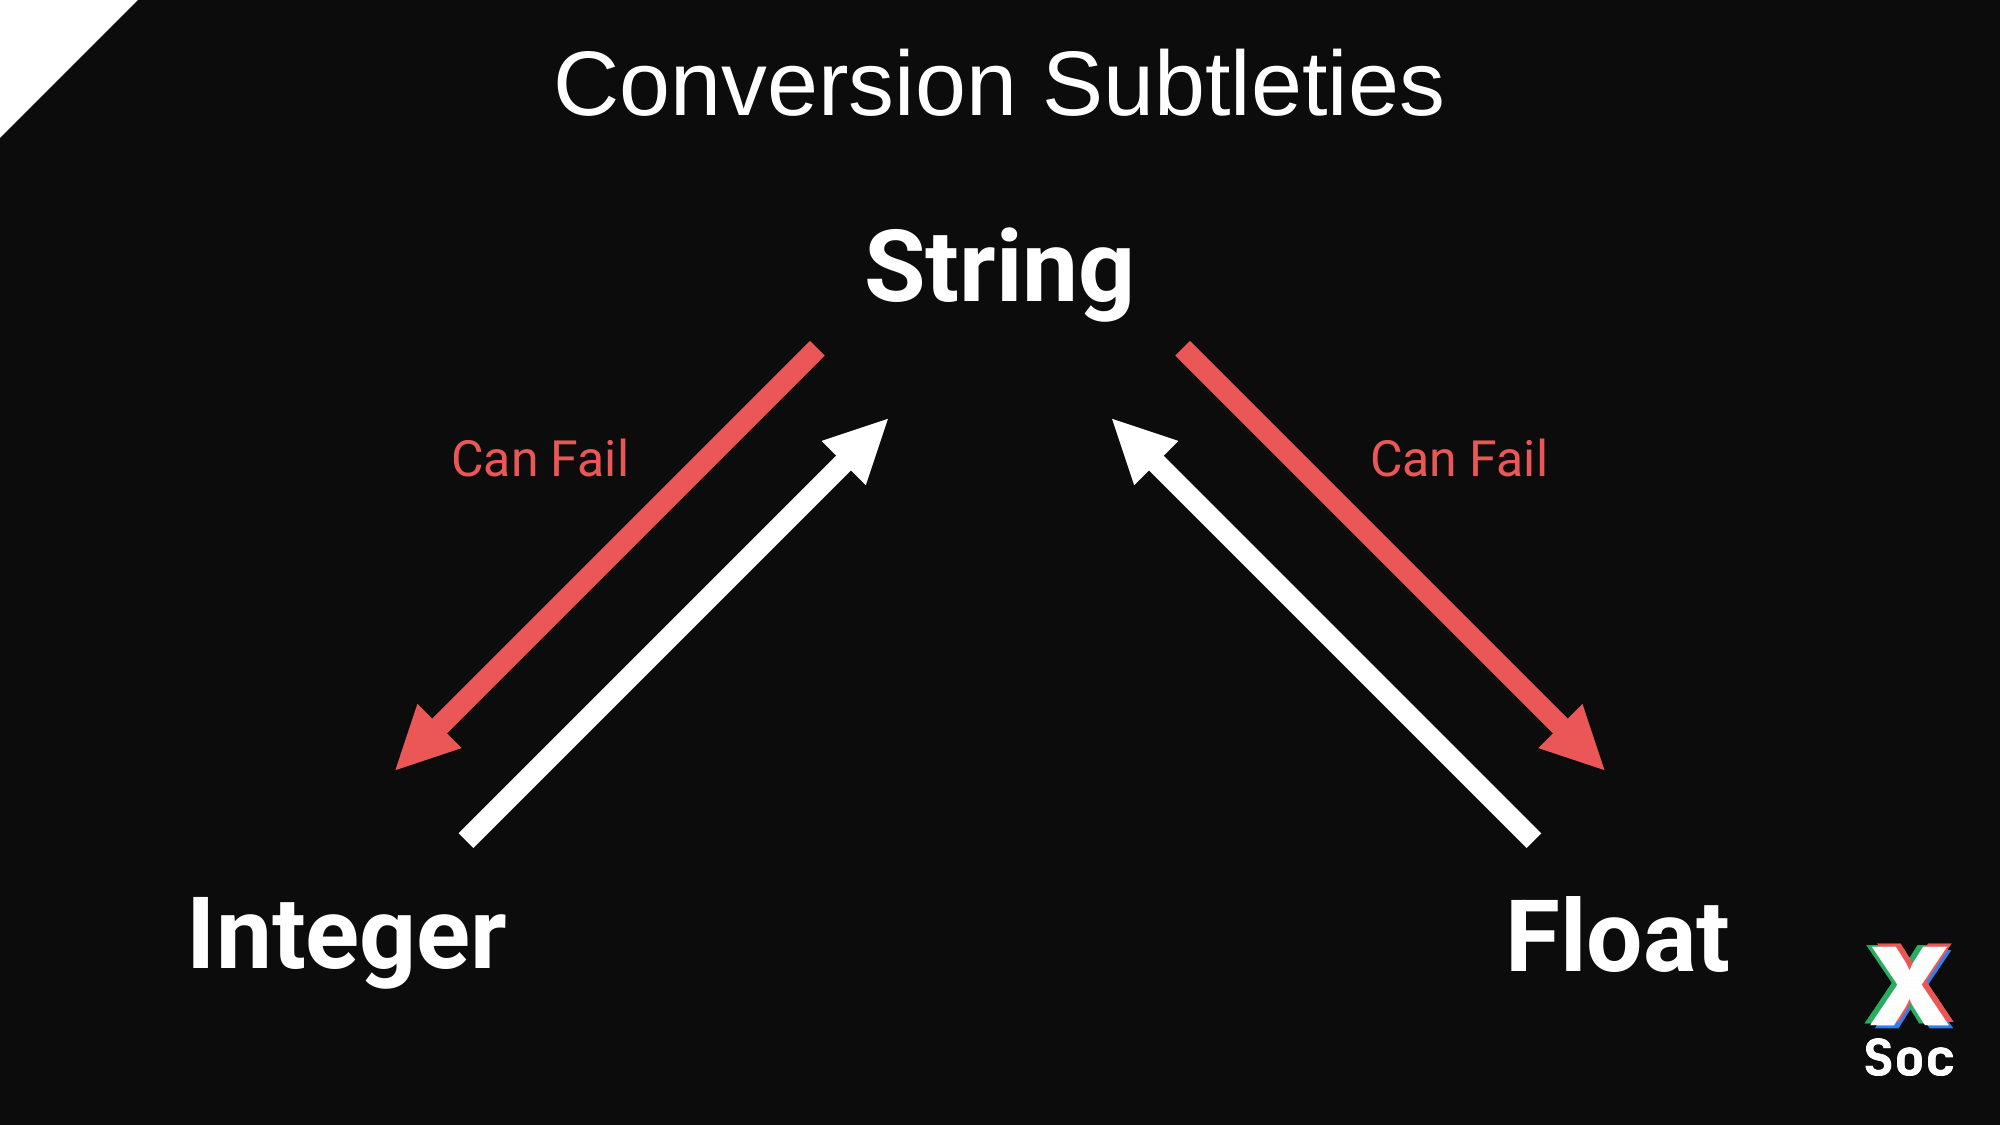

# Conversion Subtleties
String
Can Fail
Can Fail
Integer
Float